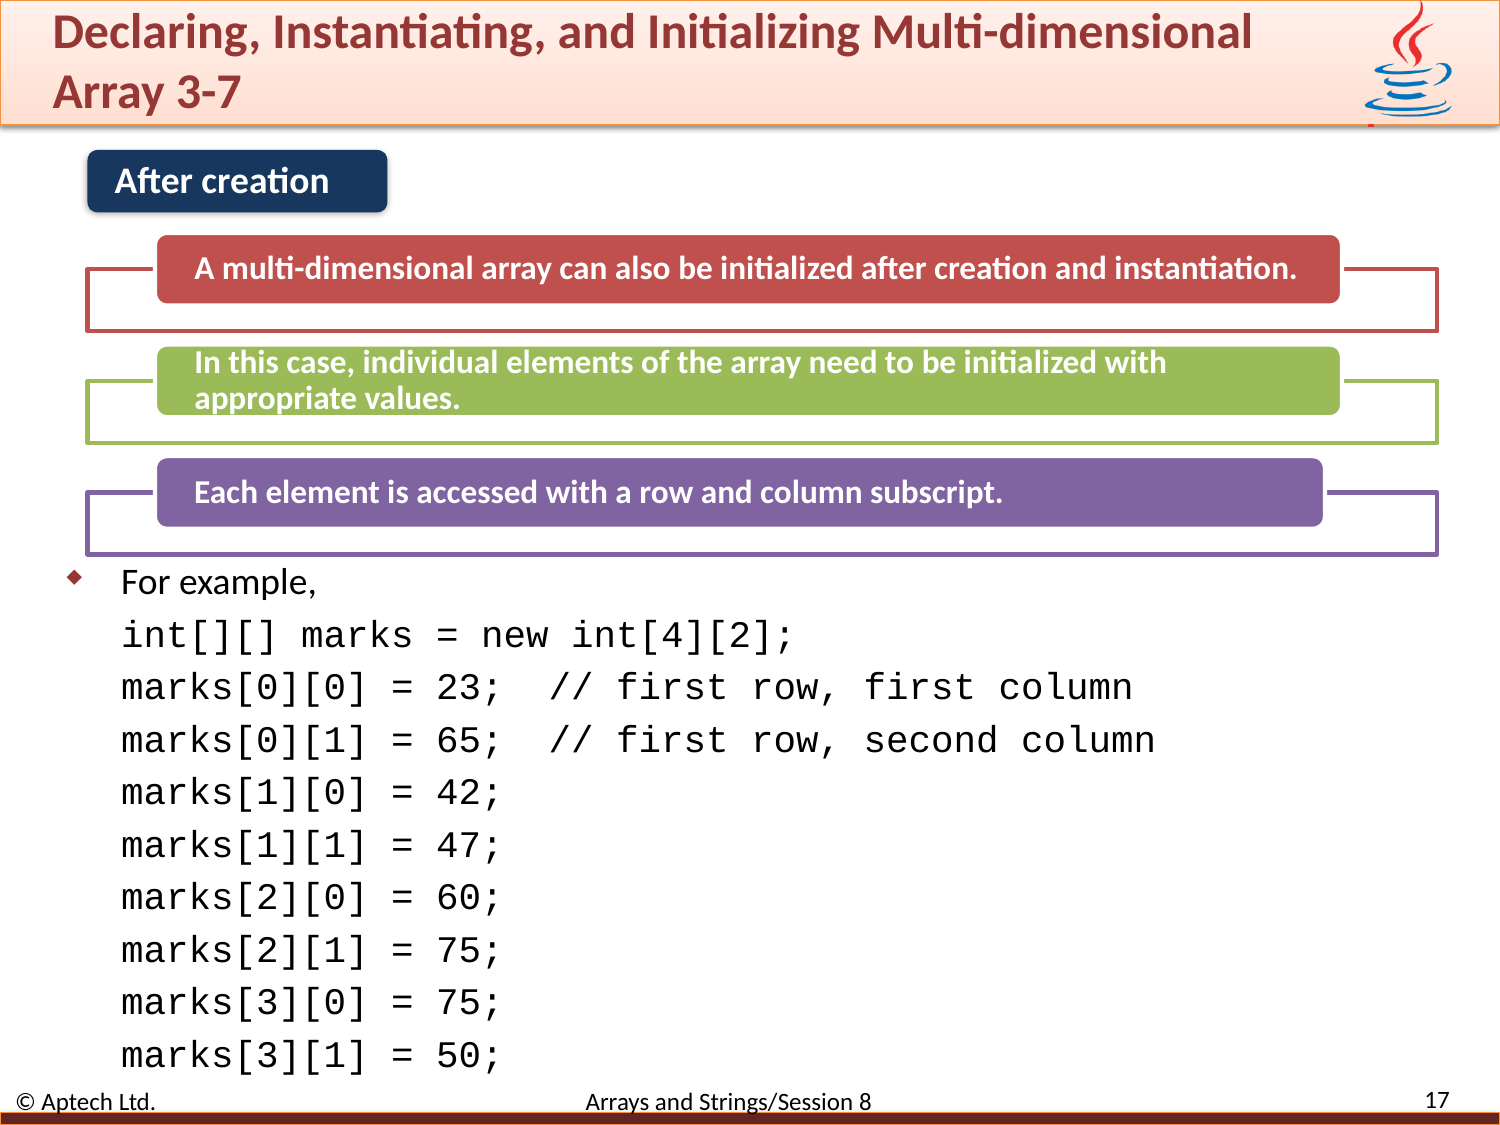

# Declaring, Instantiating, and Initializing Multi-dimensional Array 3-7

After creation
A multi-dimensional array can also be initialized after creation and instantiation.
In this case, individual elements of the array need to be initialized with appropriate values.
Each element is accessed with a row and column subscript.
For example,
int[][] marks = new int[4][2];
marks[0][0] = 23;  // first row, first column
marks[0][1] = 65;  // first row, second column
marks[1][0] = 42;
marks[1][1] = 47;
marks[2][0] = 60;
marks[2][1] = 75;
marks[3][0] = 75;
marks[3][1] = 50;
17
© Aptech Ltd.                                                                           Arrays and Strings/Session 8